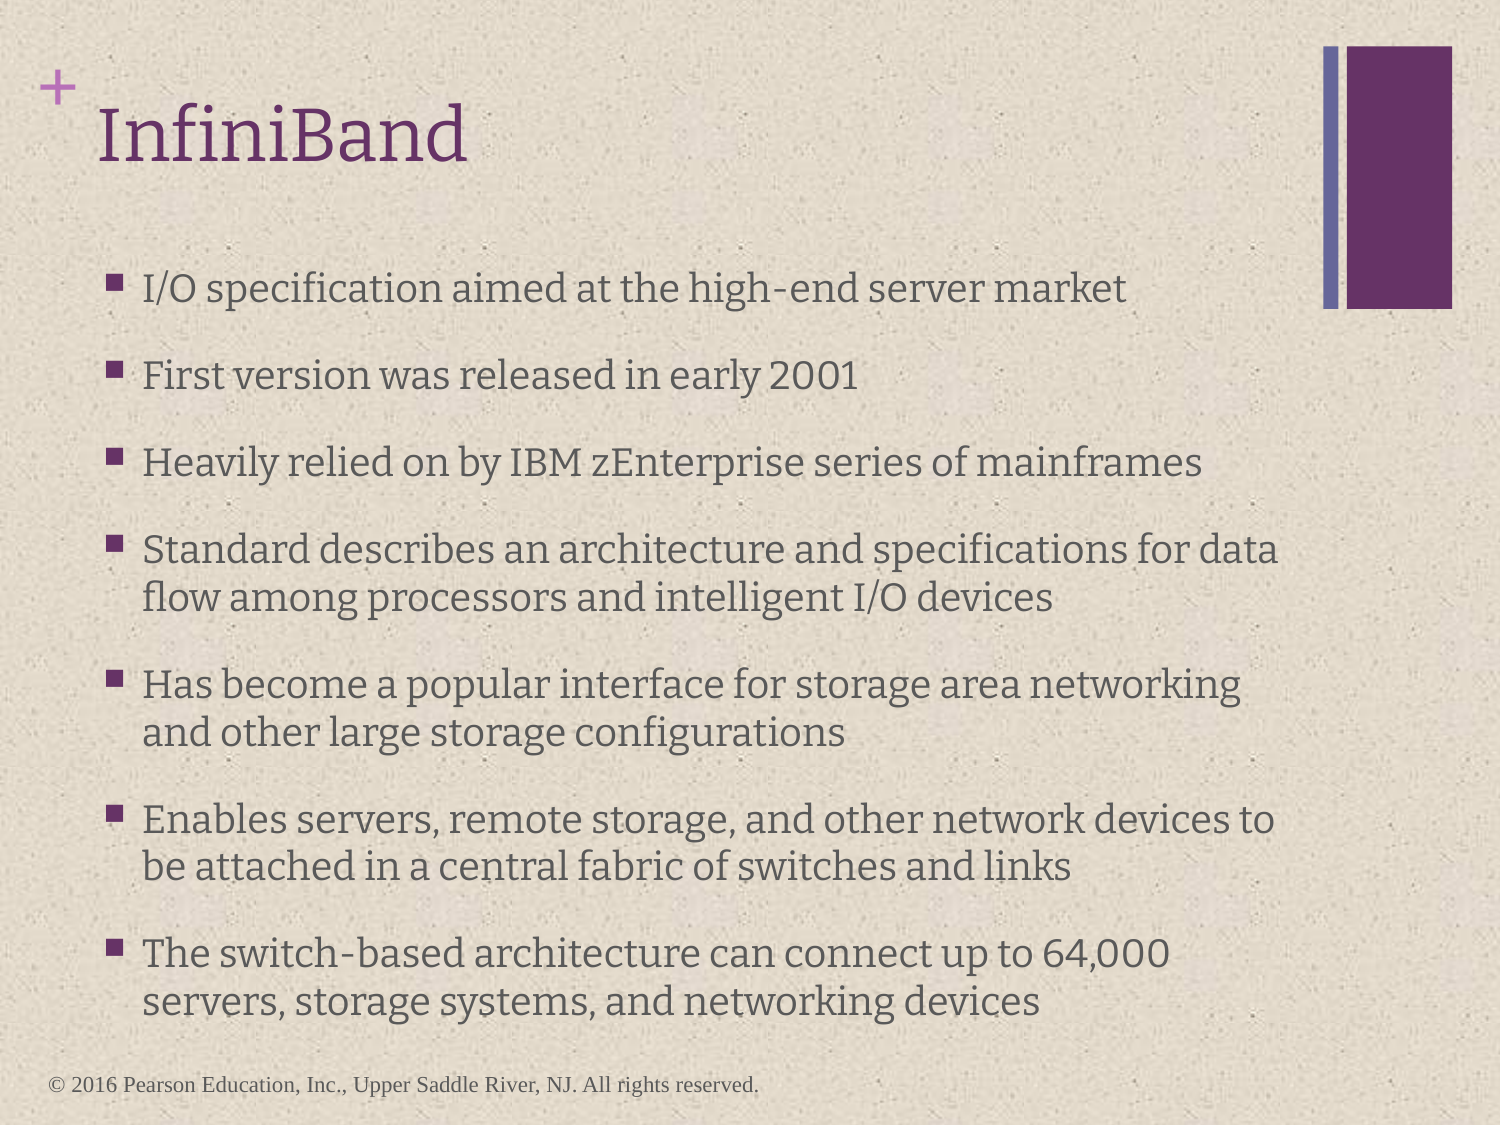

# InfiniBand
I/O specification aimed at the high-end server market
First version was released in early 2001
Heavily relied on by IBM zEnterprise series of mainframes
Standard describes an architecture and specifications for data flow among processors and intelligent I/O devices
Has become a popular interface for storage area networking and other large storage configurations
Enables servers, remote storage, and other network devices to be attached in a central fabric of switches and links
The switch-based architecture can connect up to 64,000 servers, storage systems, and networking devices

© 2016 Pearson Education, Inc., Upper Saddle River, NJ. All rights reserved.